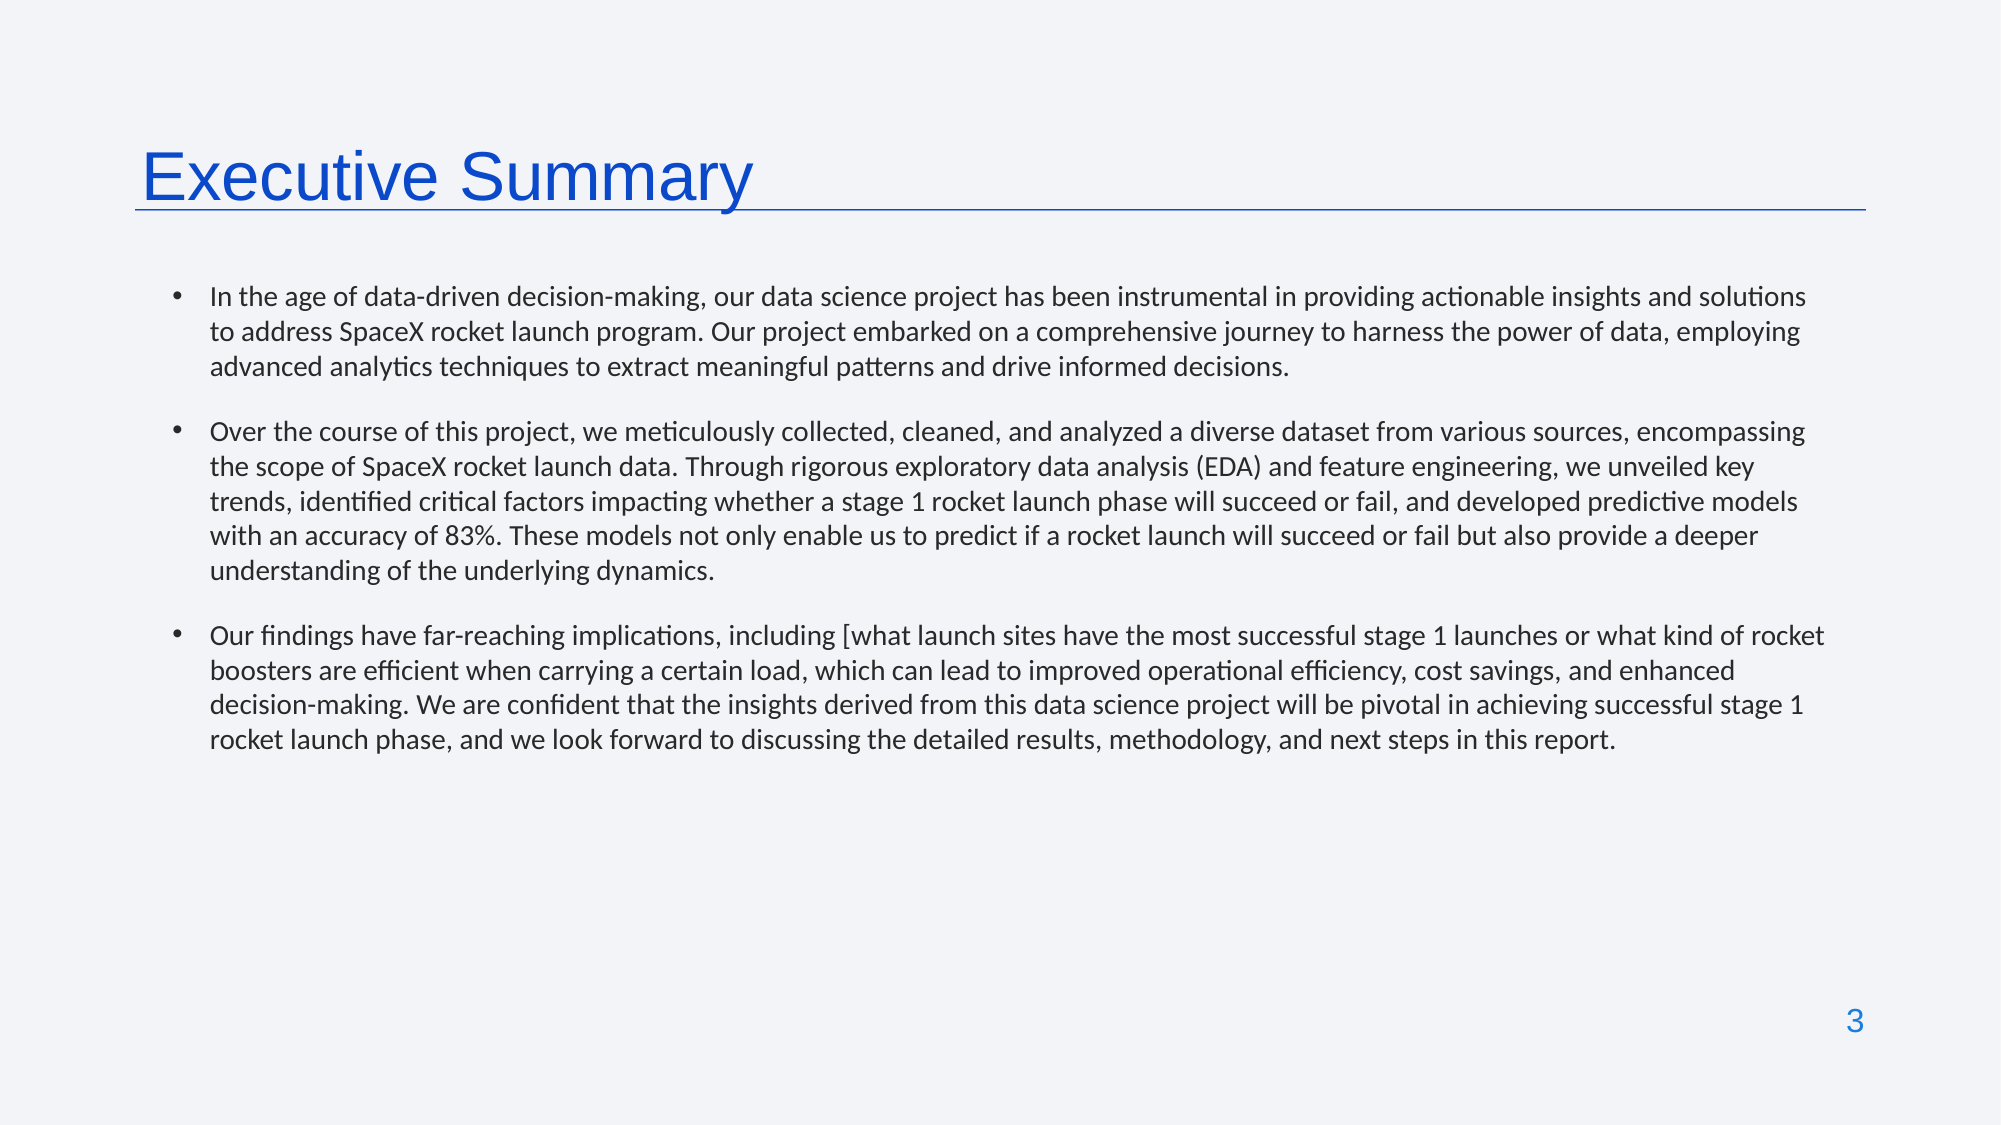

Executive Summary
In the age of data-driven decision-making, our data science project has been instrumental in providing actionable insights and solutions to address SpaceX rocket launch program. Our project embarked on a comprehensive journey to harness the power of data, employing advanced analytics techniques to extract meaningful patterns and drive informed decisions.
Over the course of this project, we meticulously collected, cleaned, and analyzed a diverse dataset from various sources, encompassing the scope of SpaceX rocket launch data. Through rigorous exploratory data analysis (EDA) and feature engineering, we unveiled key trends, identified critical factors impacting whether a stage 1 rocket launch phase will succeed or fail, and developed predictive models with an accuracy of 83%. These models not only enable us to predict if a rocket launch will succeed or fail but also provide a deeper understanding of the underlying dynamics.
Our findings have far-reaching implications, including [what launch sites have the most successful stage 1 launches or what kind of rocket boosters are efficient when carrying a certain load, which can lead to improved operational efficiency, cost savings, and enhanced decision-making. We are confident that the insights derived from this data science project will be pivotal in achieving successful stage 1 rocket launch phase, and we look forward to discussing the detailed results, methodology, and next steps in this report.
3